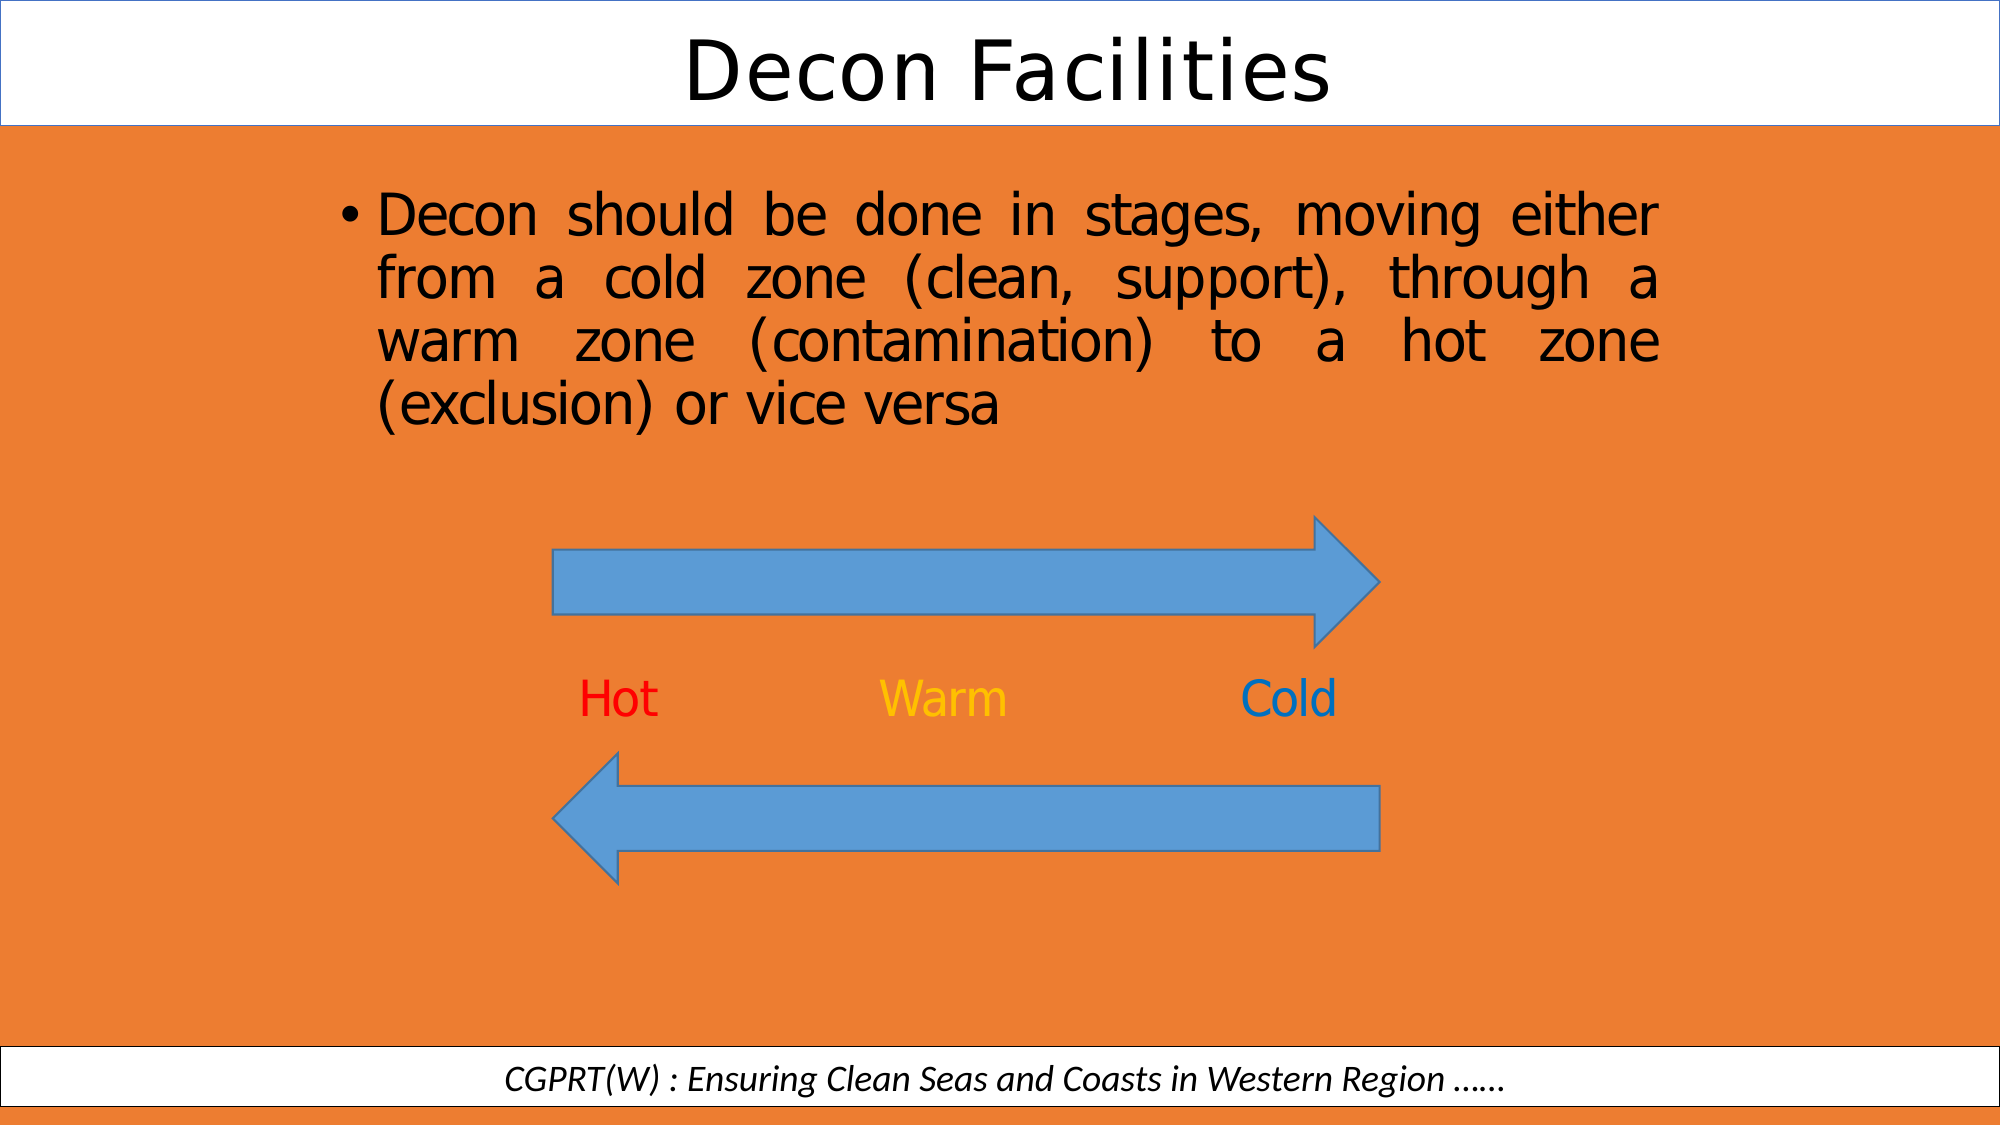

Decon Facilities
Decon should be done in stages, moving either from a cold zone (clean, support), through a warm zone (contamination) to a hot zone (exclusion) or vice versa

Hot		Warm	 	    Cold

 CGPRT(W) : Ensuring Clean Seas and Coasts in Western Region ……